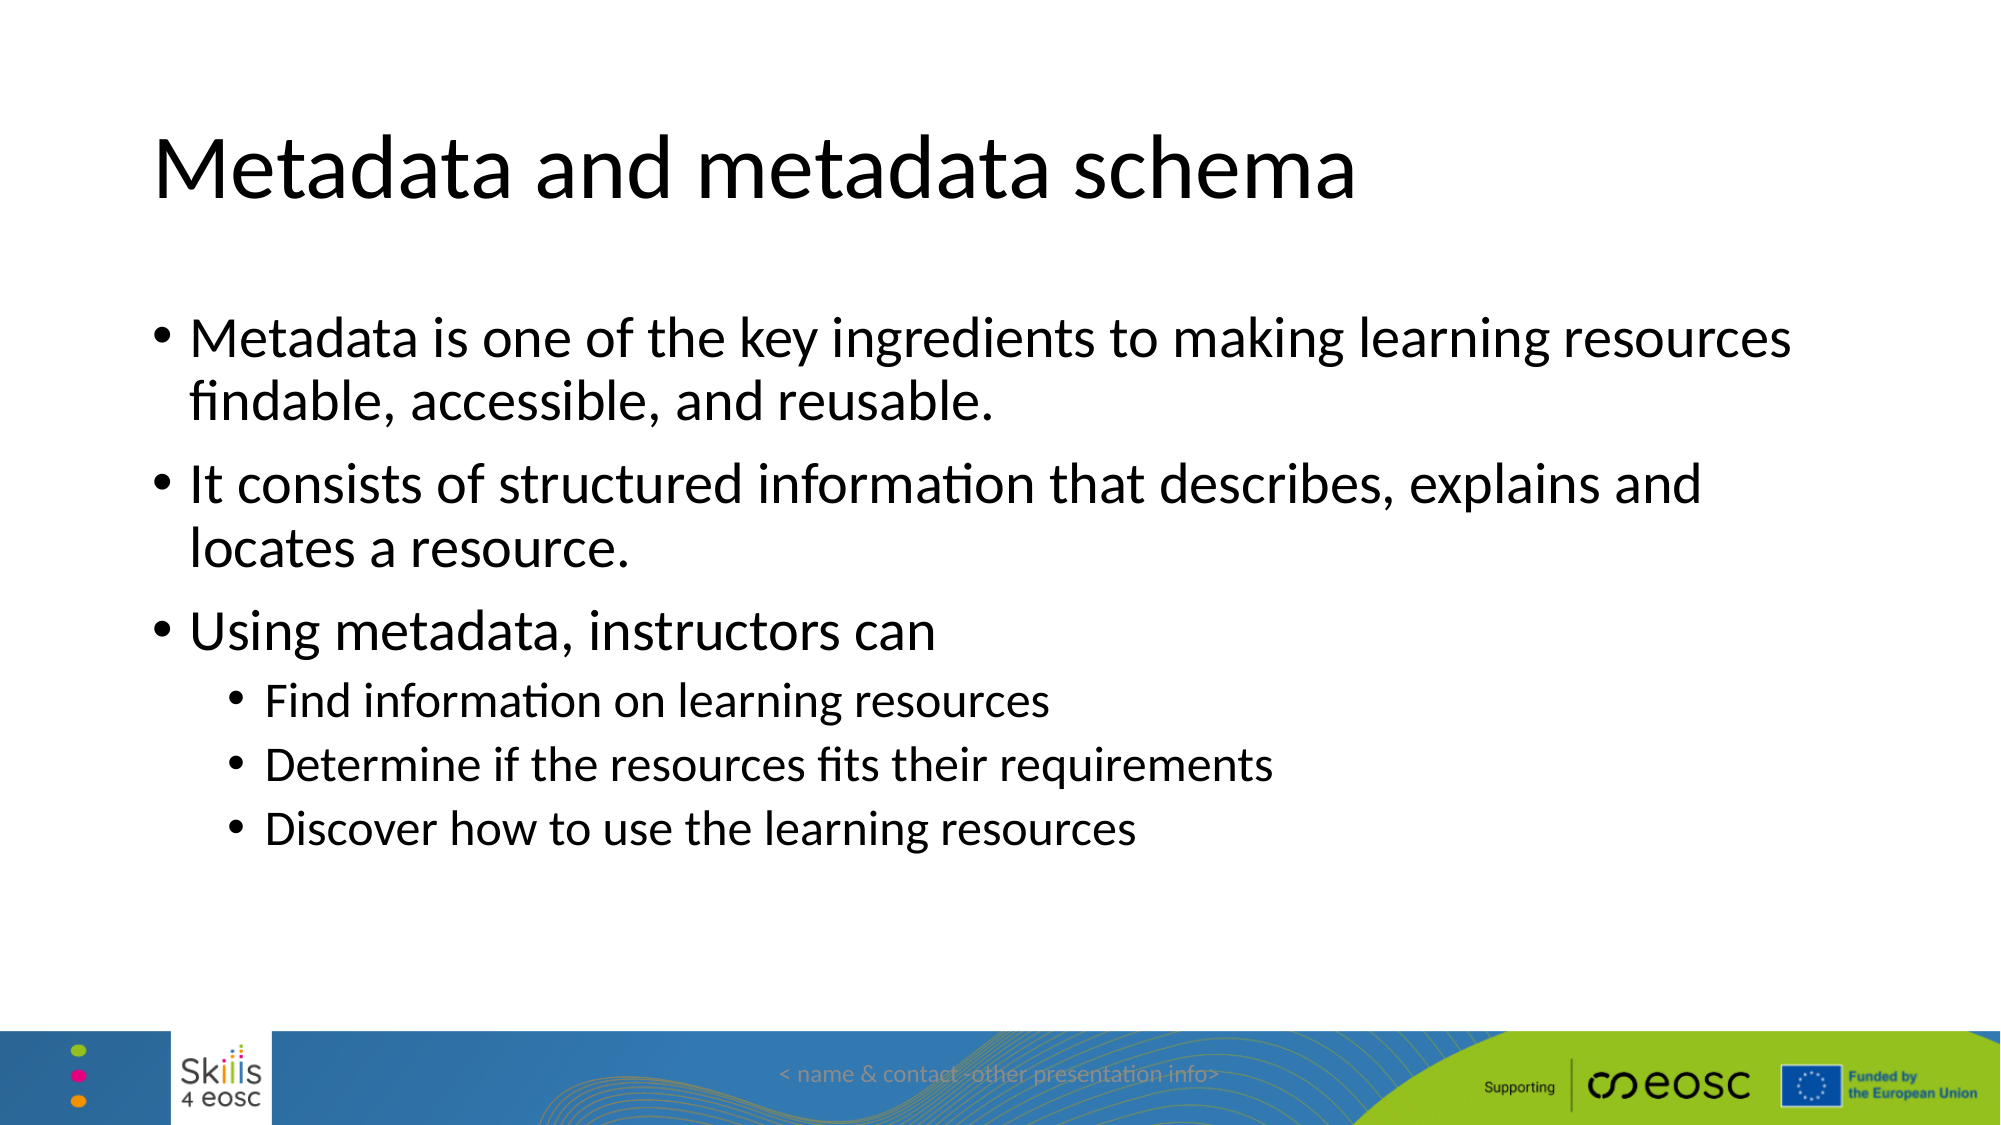

# Metadata and metadata schema
Metadata is one of the key ingredients to making learning resources findable, accessible, and reusable.
It consists of structured information that describes, explains and locates a resource.
Using metadata, instructors can
Find information on learning resources
Determine if the resources fits their requirements
Discover how to use the learning resources
< name & contact -other presentation info>